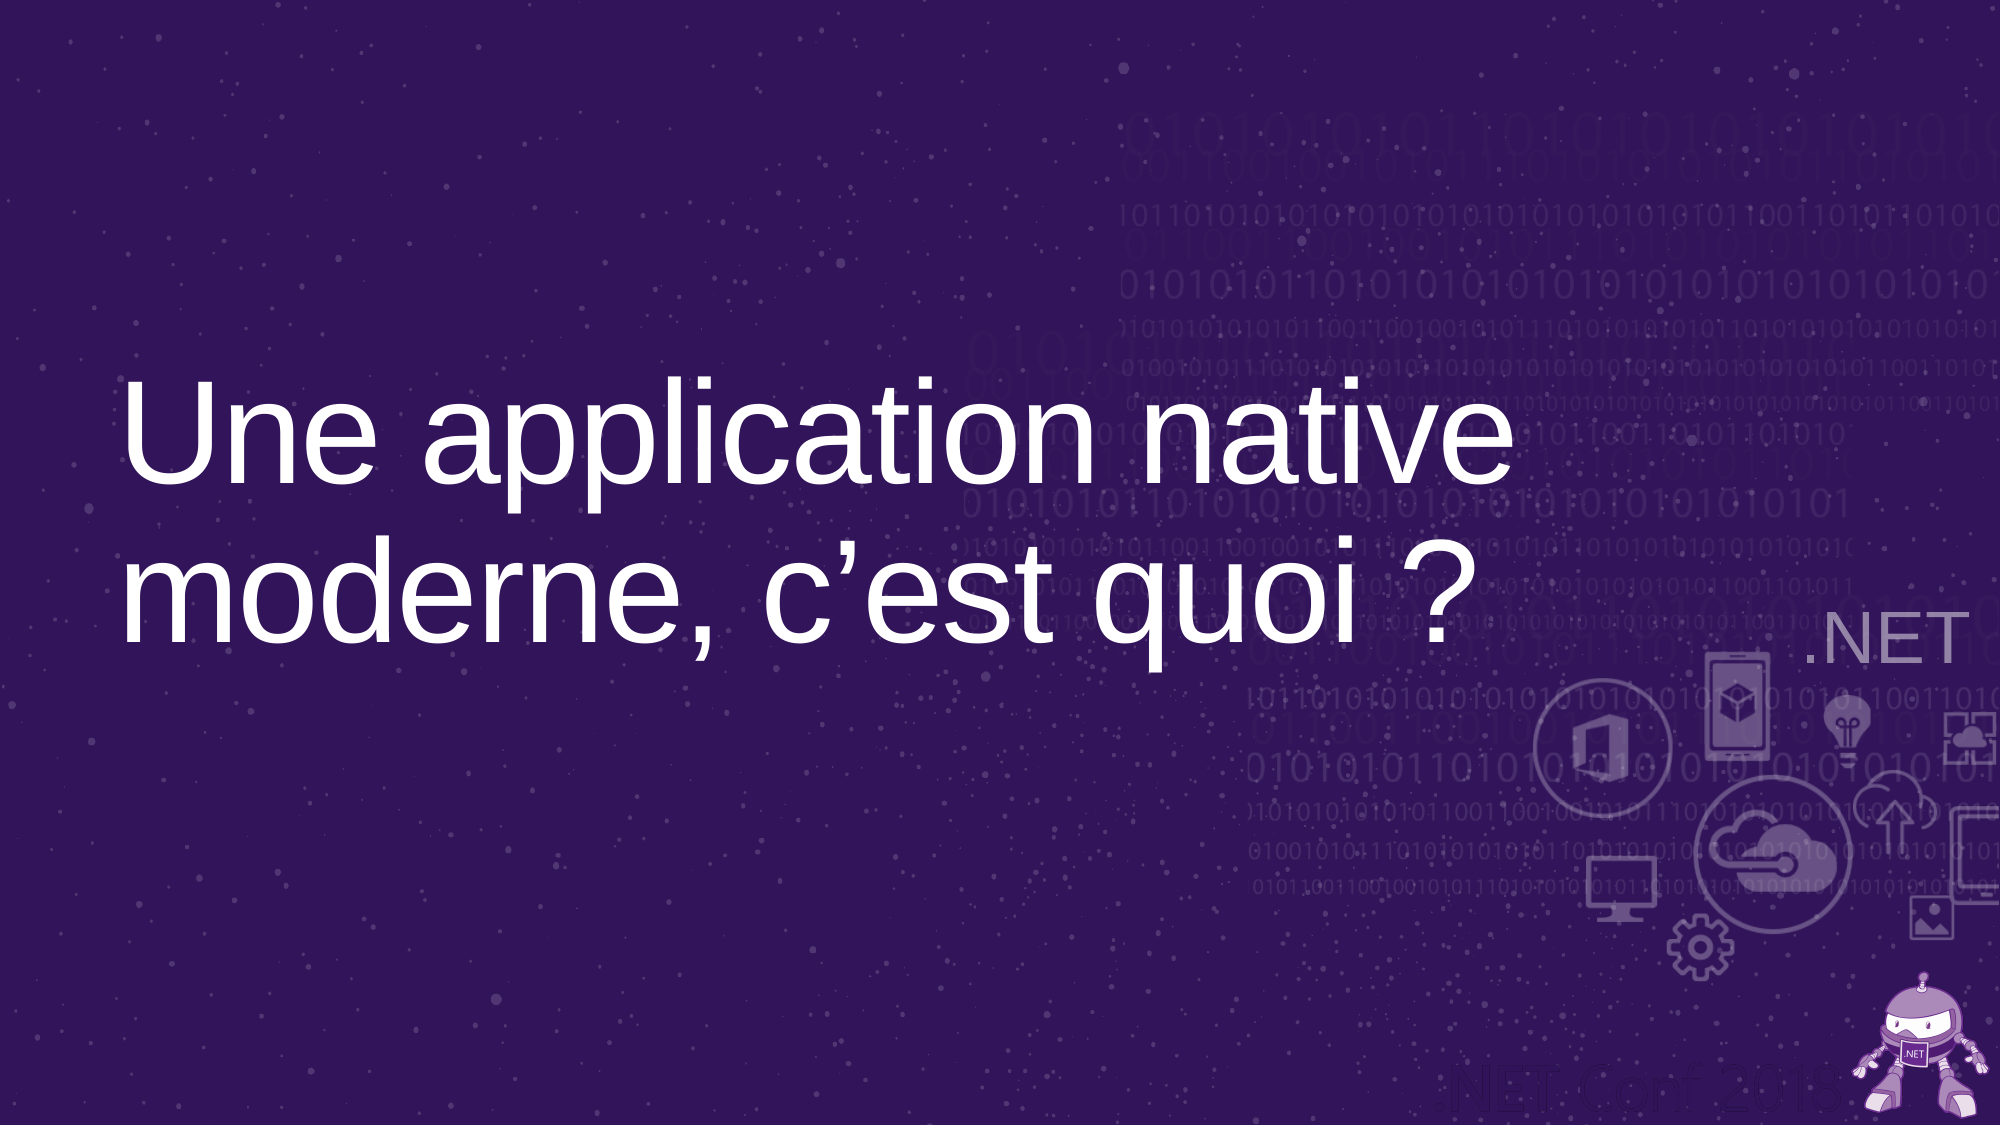

# Une application native moderne, c’est quoi ?